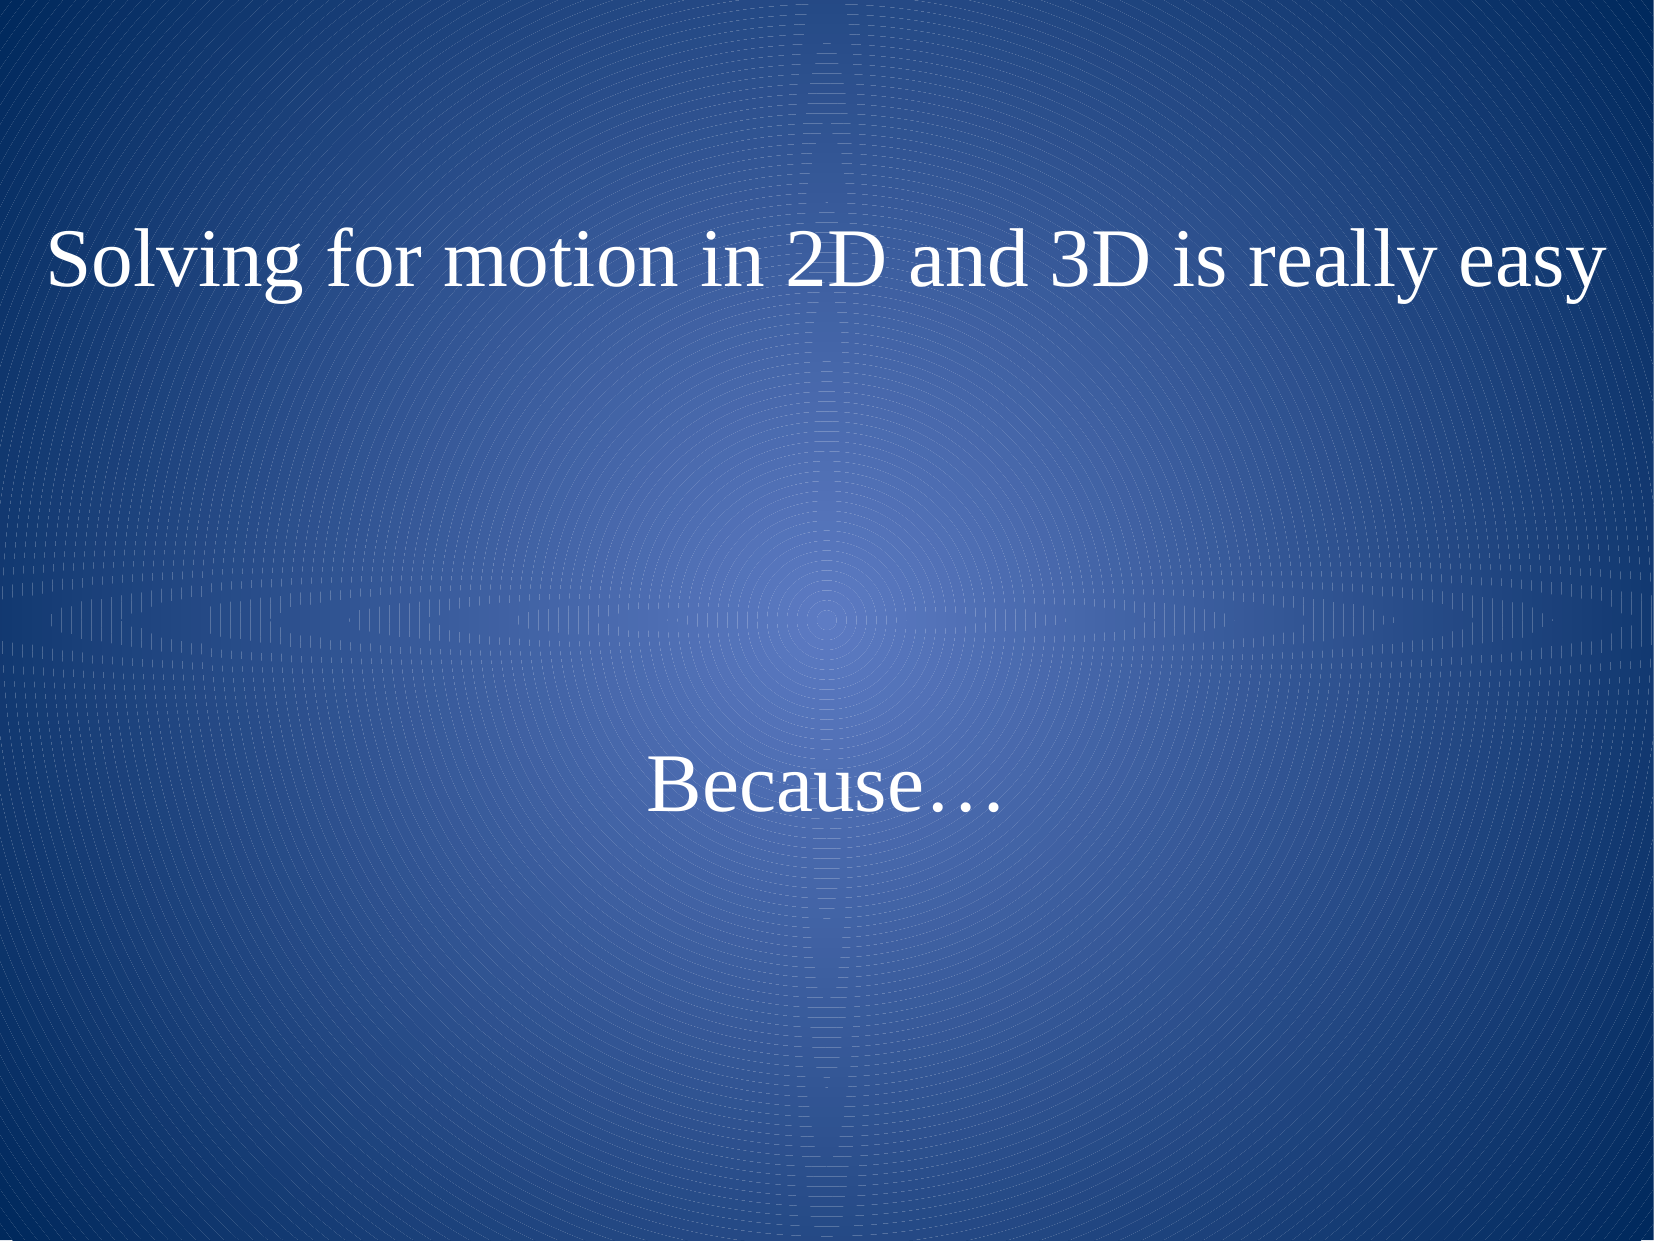

Solving for motion in 2D and 3D is really easy
Because…